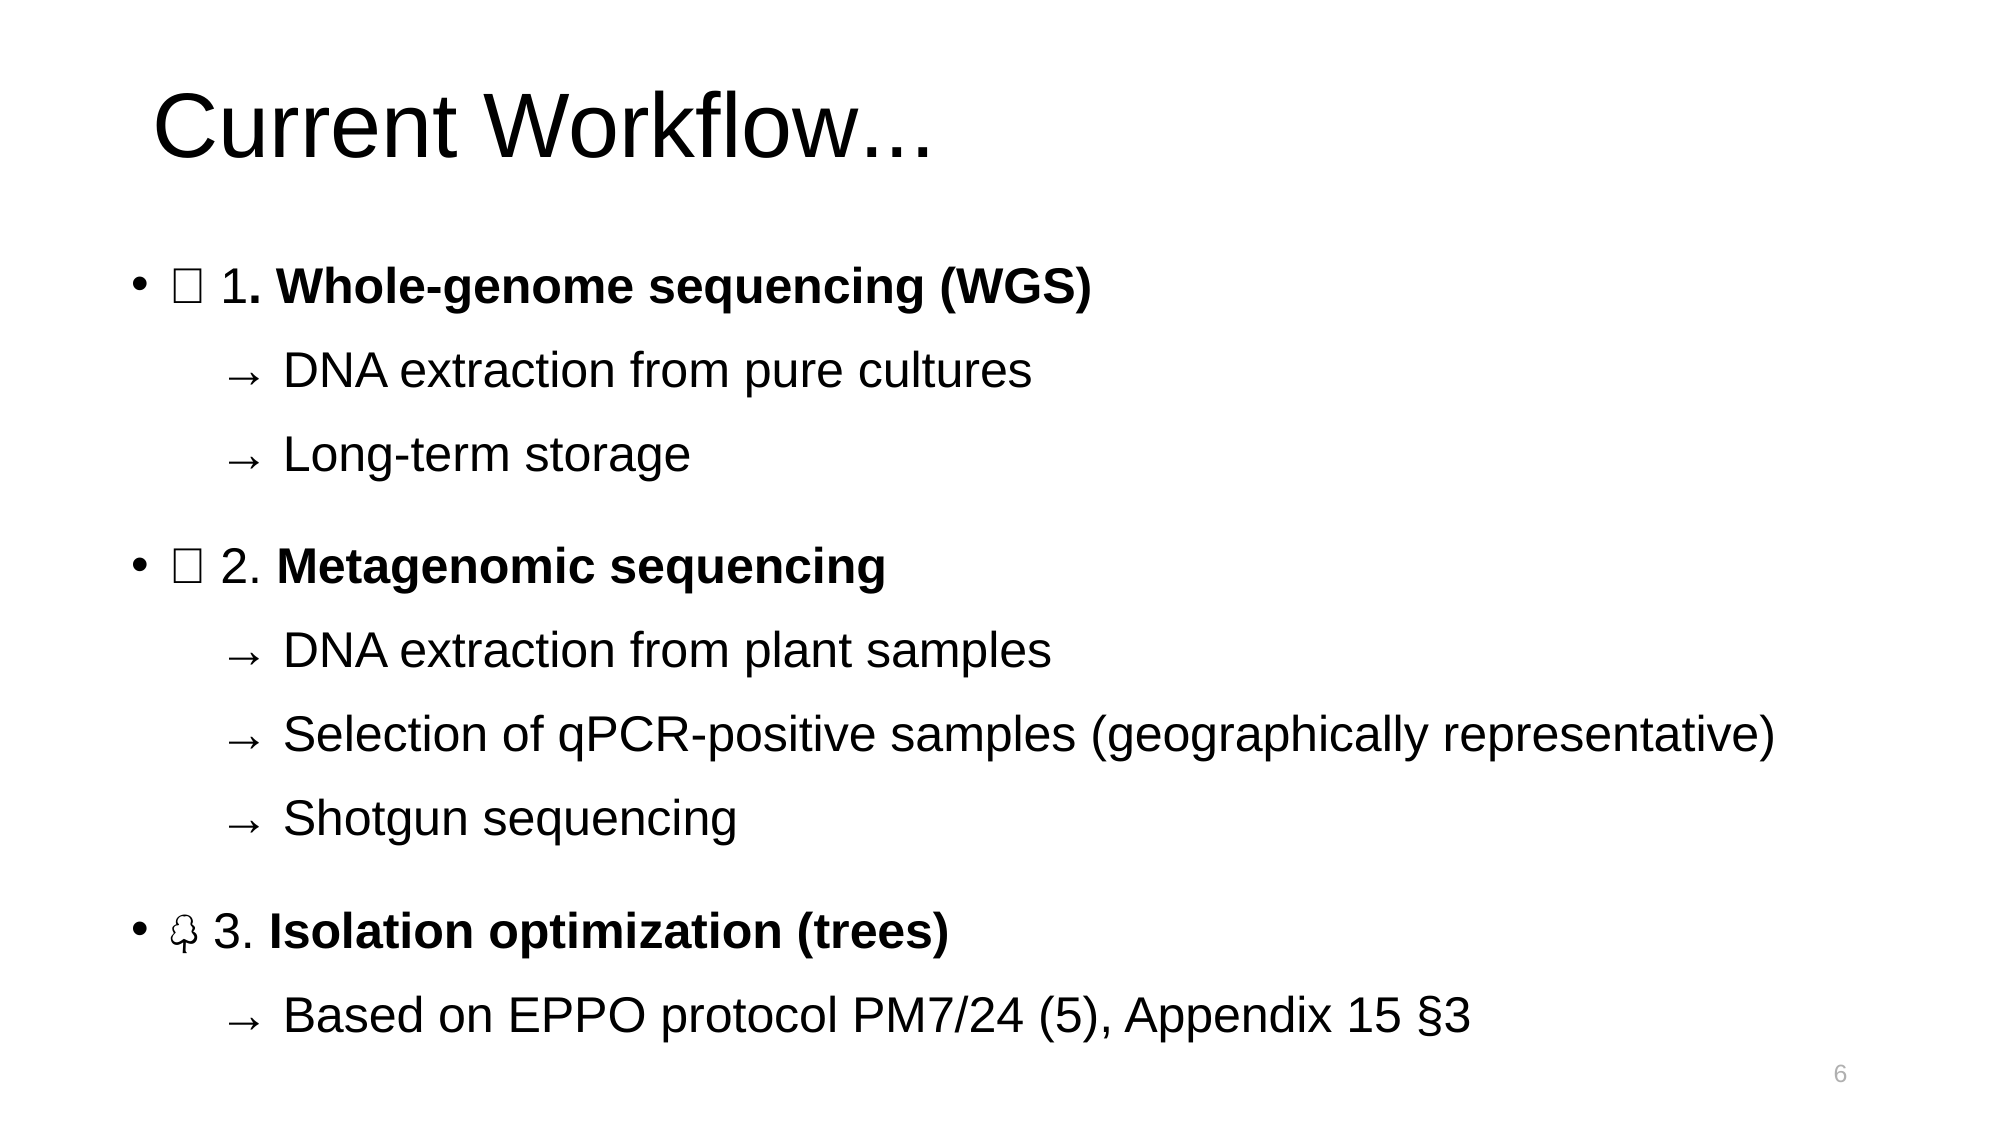

# Current Workflow...
🧫 1. Whole-genome sequencing (WGS)
 → DNA extraction from pure cultures
 → Long-term storage
🧬 2. Metagenomic sequencing
 → DNA extraction from plant samples
 → Selection of qPCR-positive samples (geographically representative)
 → Shotgun sequencing
🌳 3. Isolation optimization (trees)
 → Based on EPPO protocol PM7/24 (5), Appendix 15 §3
6